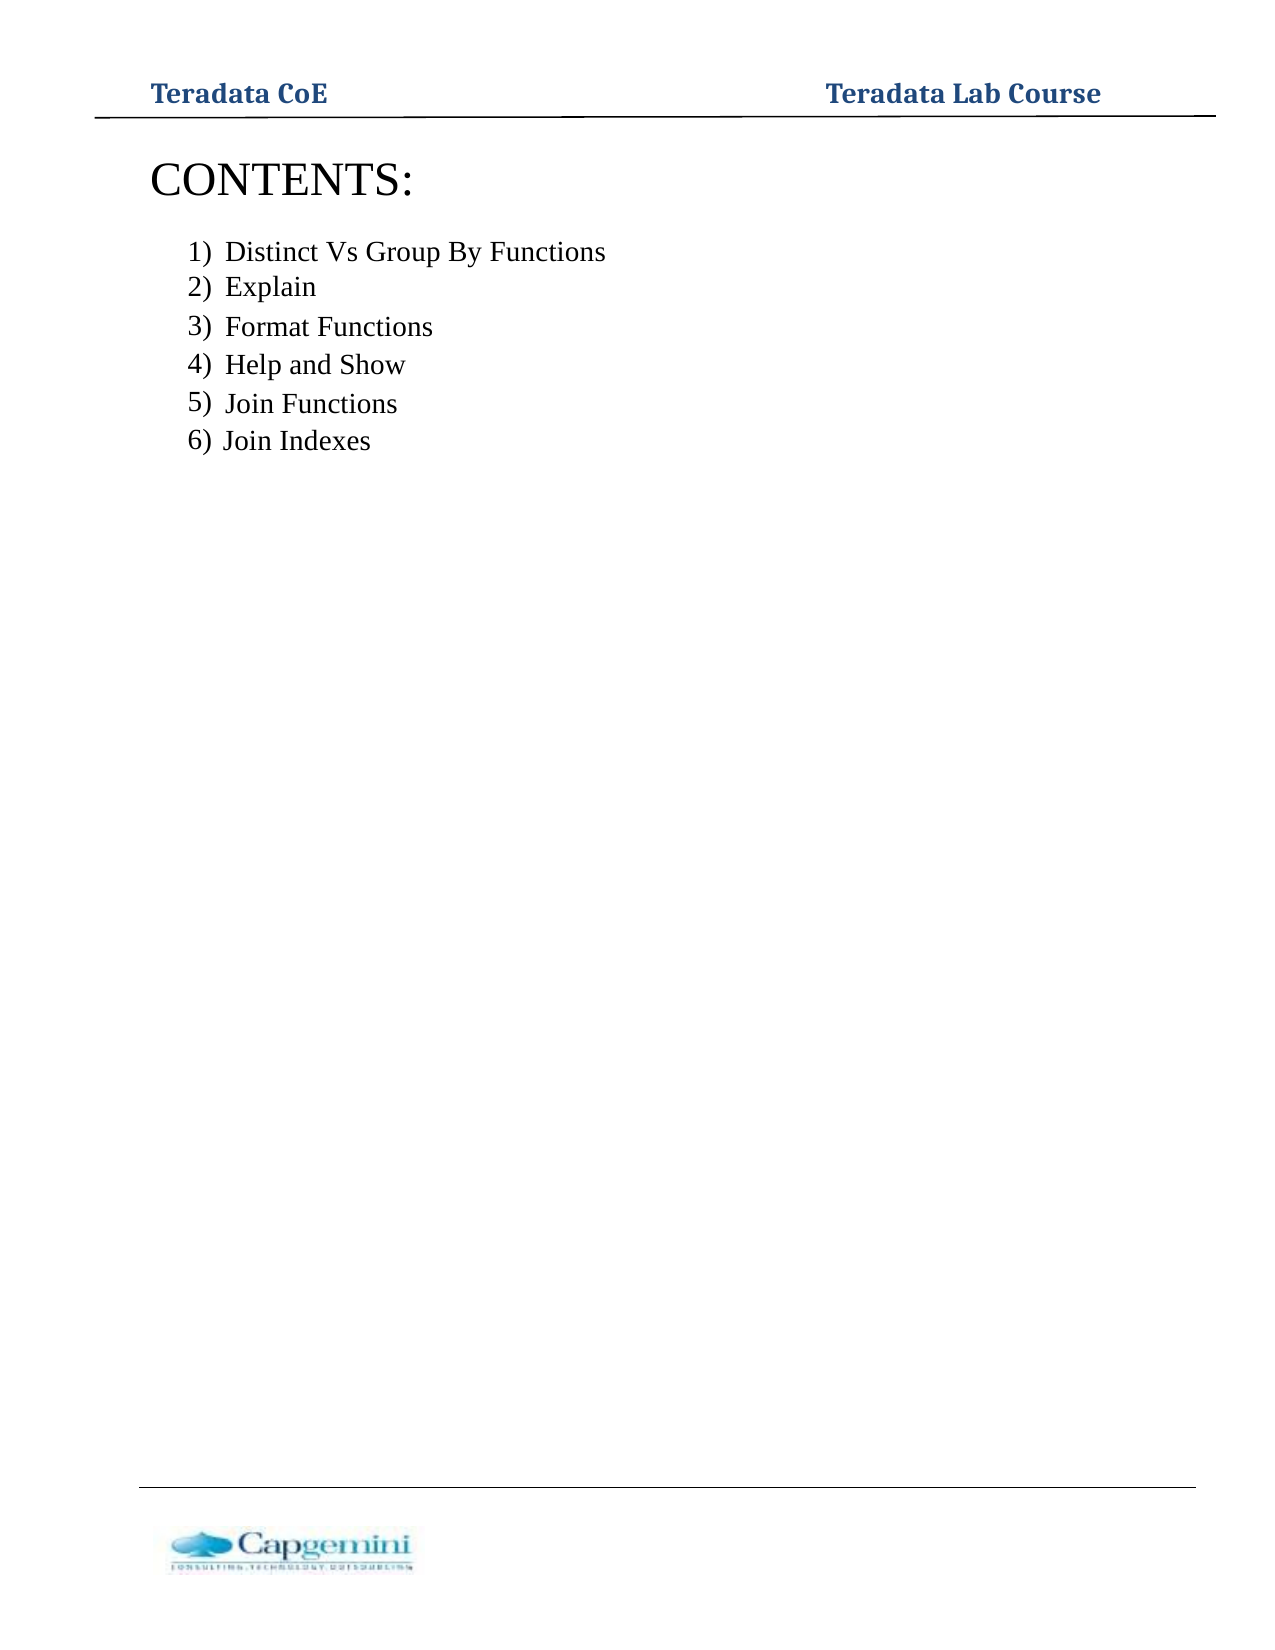

Teradata CoE
Teradata Lab Course

CONTENTS:
1)
2)
3)
4)
5)
6)
Distinct Vs Group By Functions
Explain
Format Functions
Help and Show
Join Functions
Join Indexes